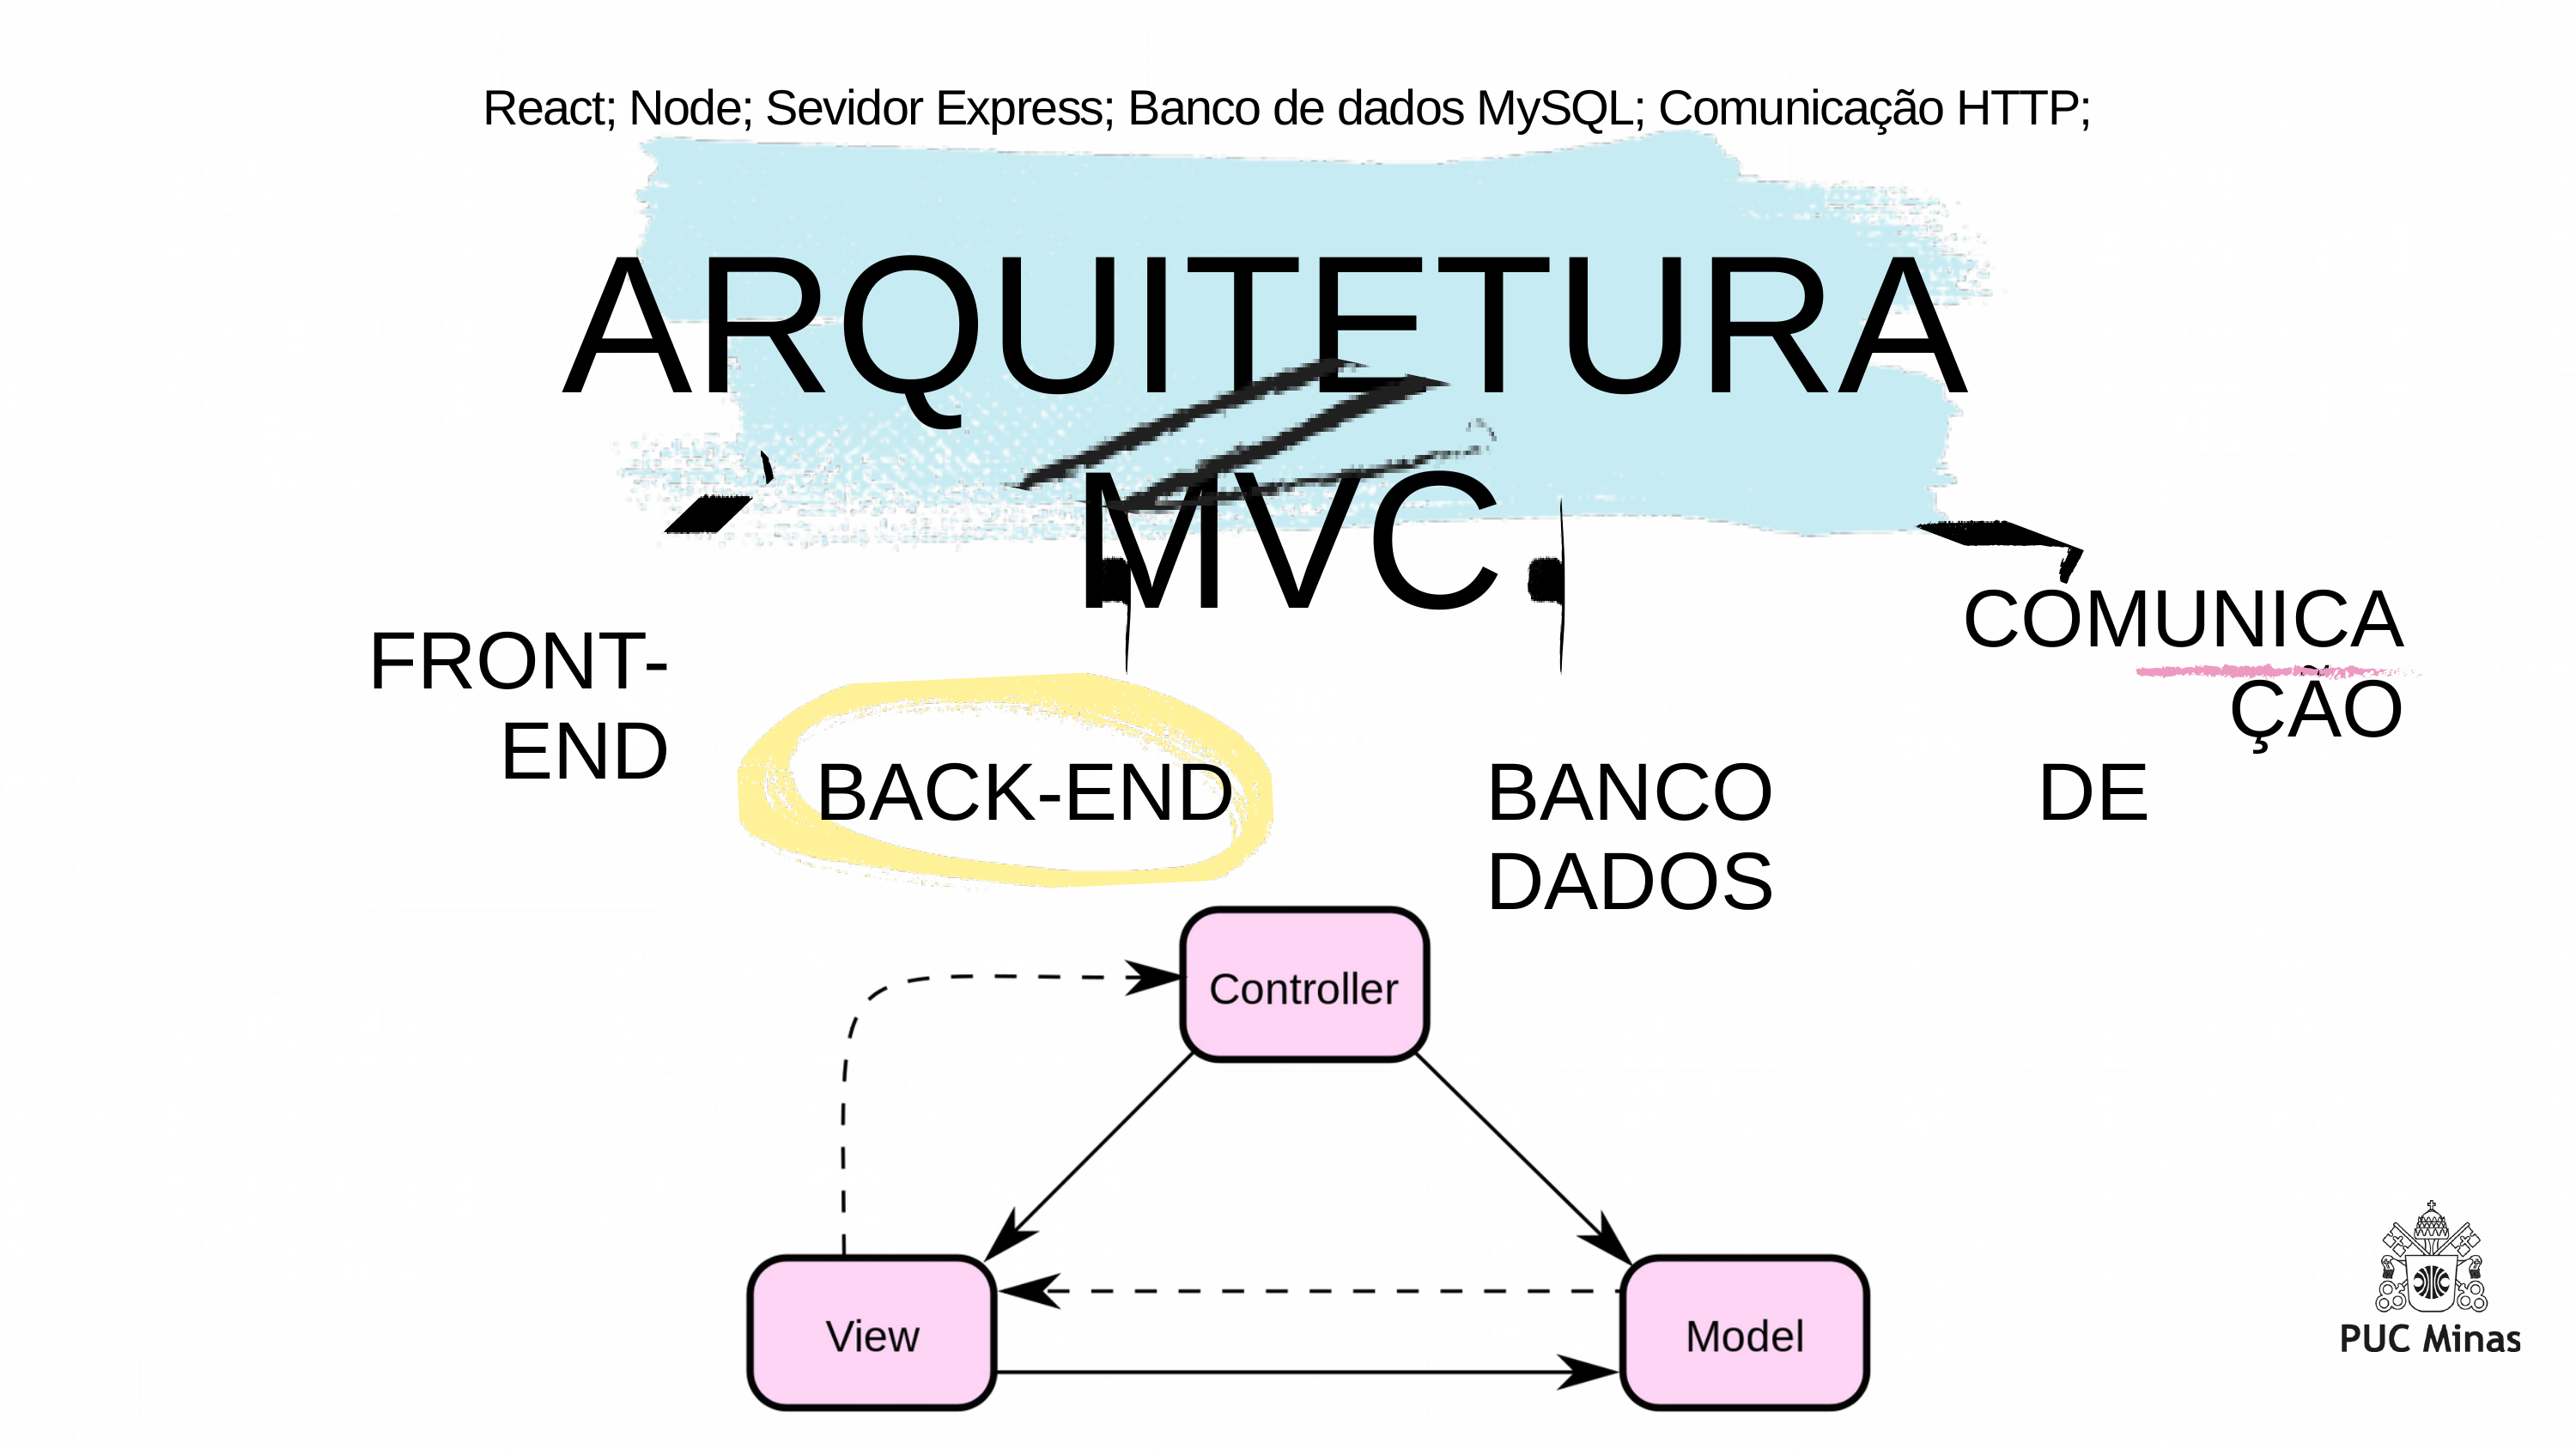

React; Node; Sevidor Express; Banco de dados MySQL; Comunicação HTTP;

ARQUITETURA  MVC

COMUNICAÇÃO
FRONT-END

BACK-END
BANCO DE DADOS